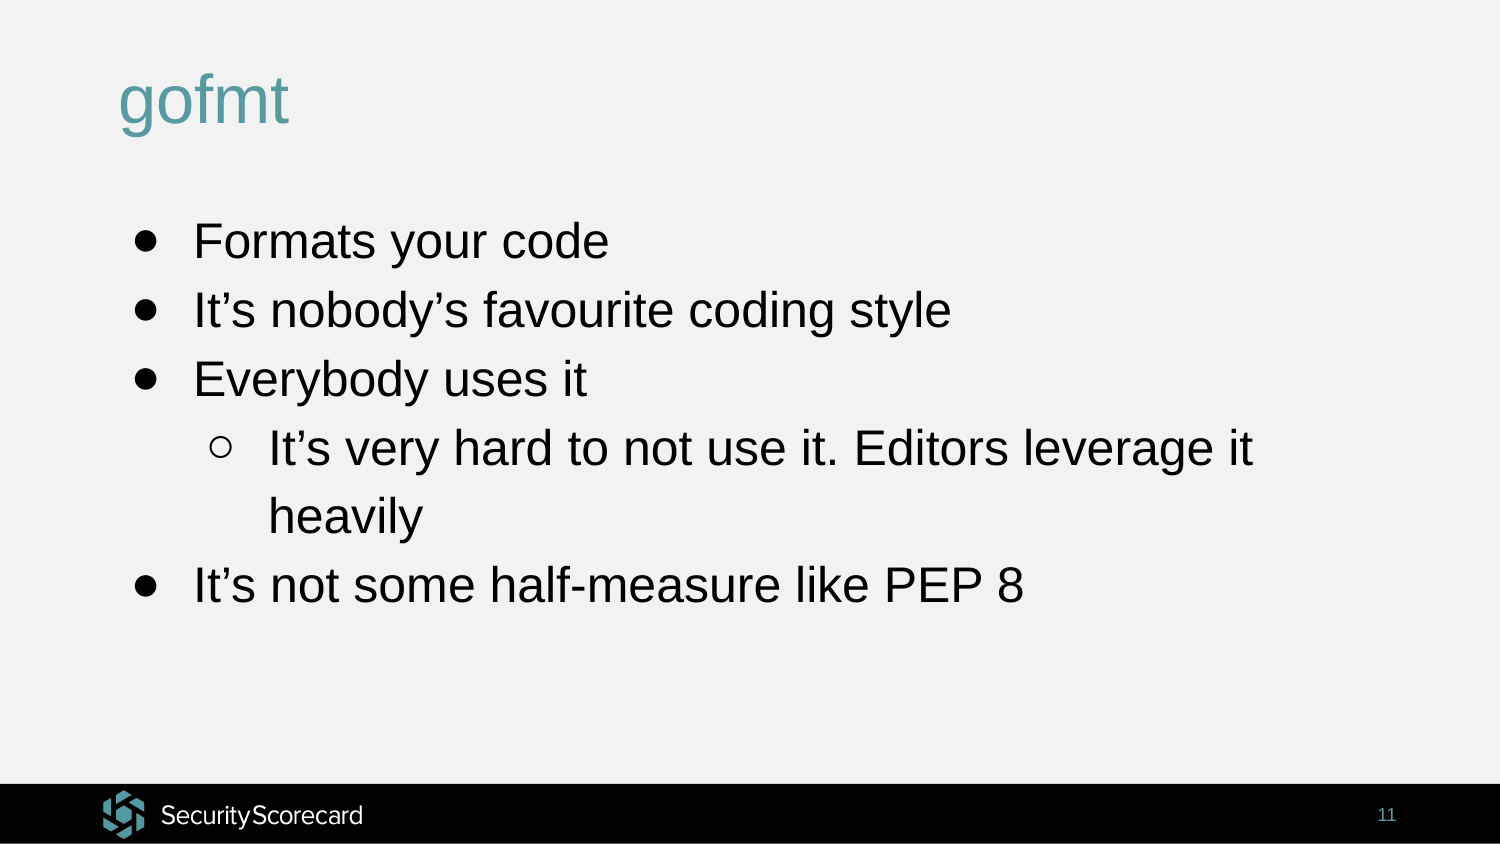

# gofmt
Formats your code
It’s nobody’s favourite coding style
Everybody uses it
It’s very hard to not use it. Editors leverage it heavily
It’s not some half-measure like PEP 8